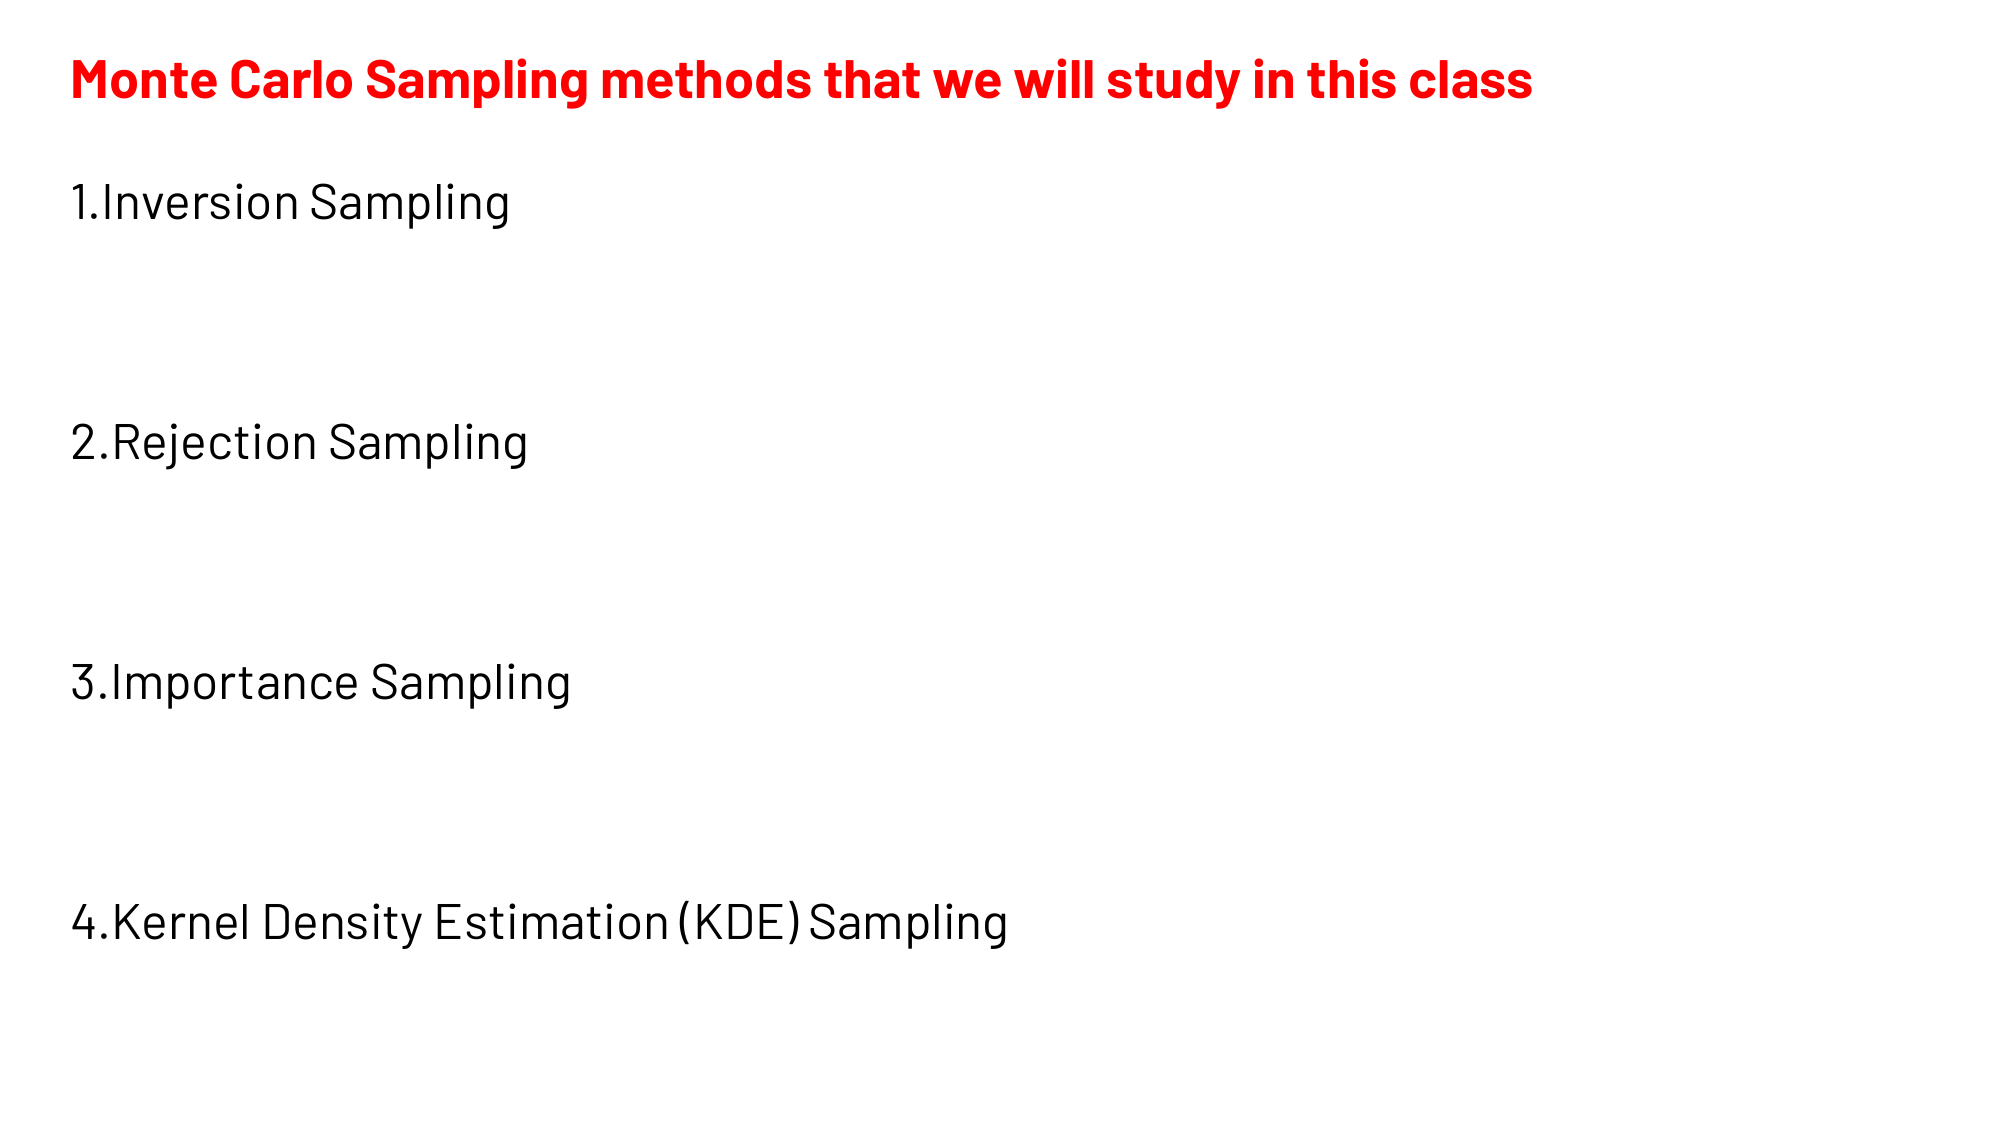

Monte Carlo Sampling methods that we will study in this class

Inversion Sampling

Rejection Sampling

Importance Sampling

Kernel Density Estimation (KDE) Sampling